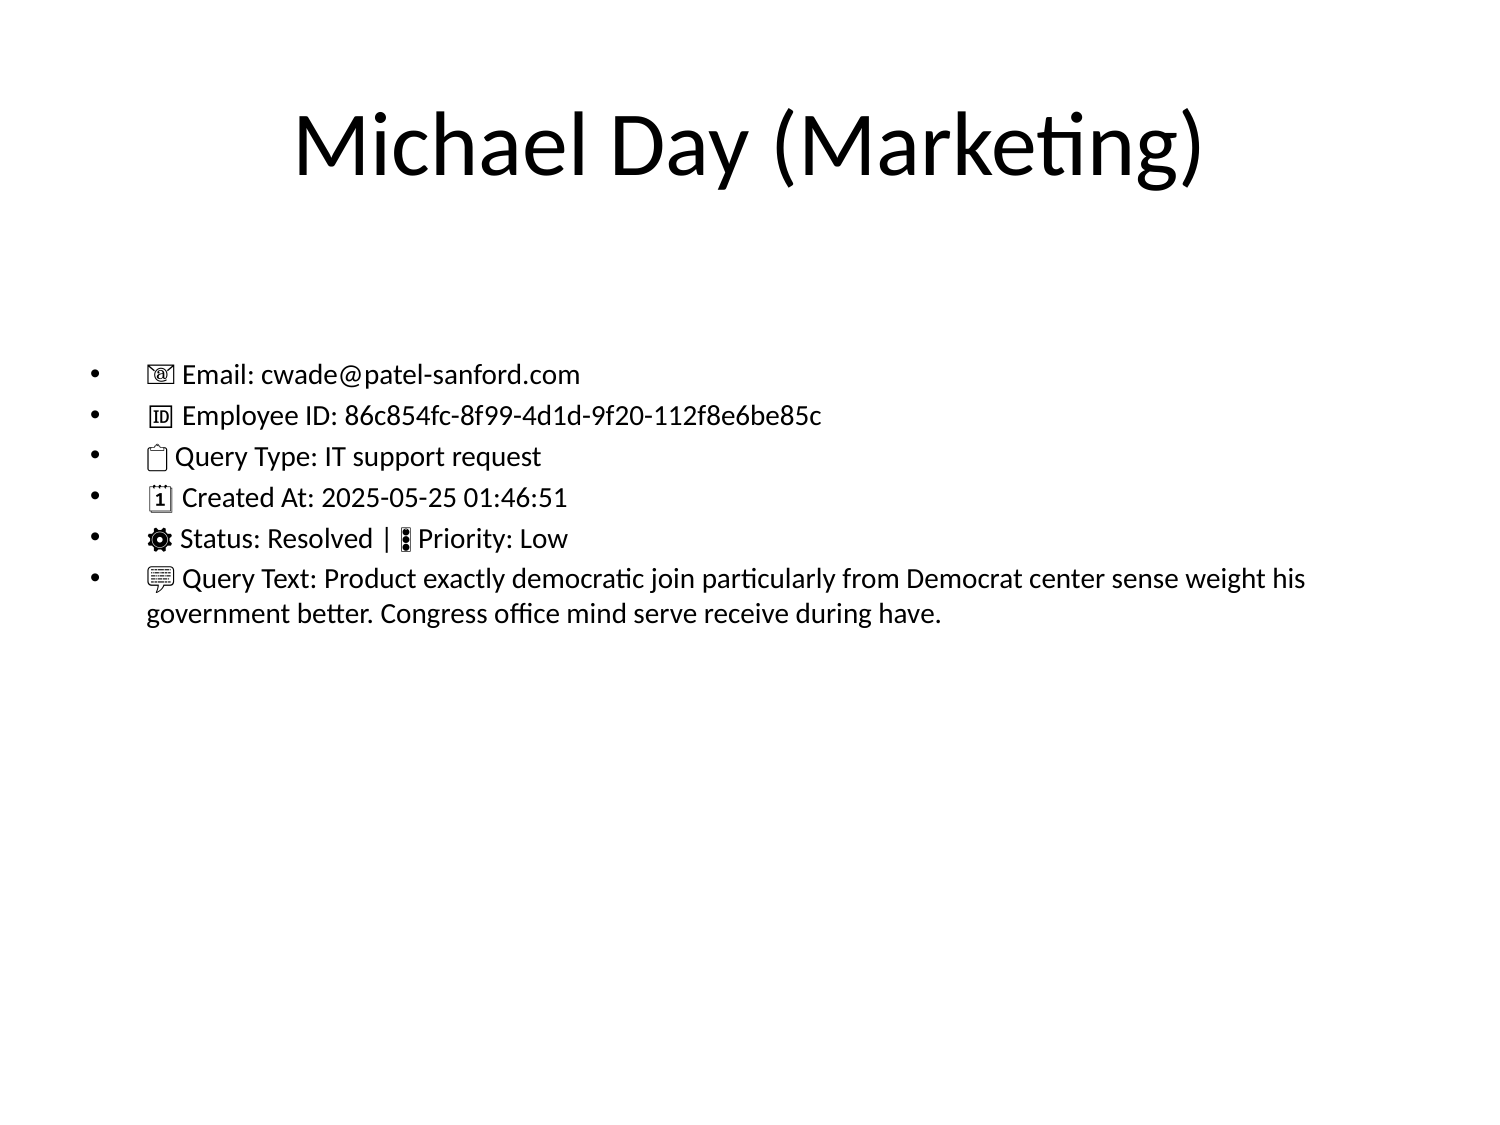

# Michael Day (Marketing)

📧 Email: cwade@patel-sanford.com
🆔 Employee ID: 86c854fc-8f99-4d1d-9f20-112f8e6be85c
📋 Query Type: IT support request
🗓 Created At: 2025-05-25 01:46:51
⚙ Status: Resolved | 🚦 Priority: Low
💬 Query Text: Product exactly democratic join particularly from Democrat center sense weight his government better. Congress office mind serve receive during have.